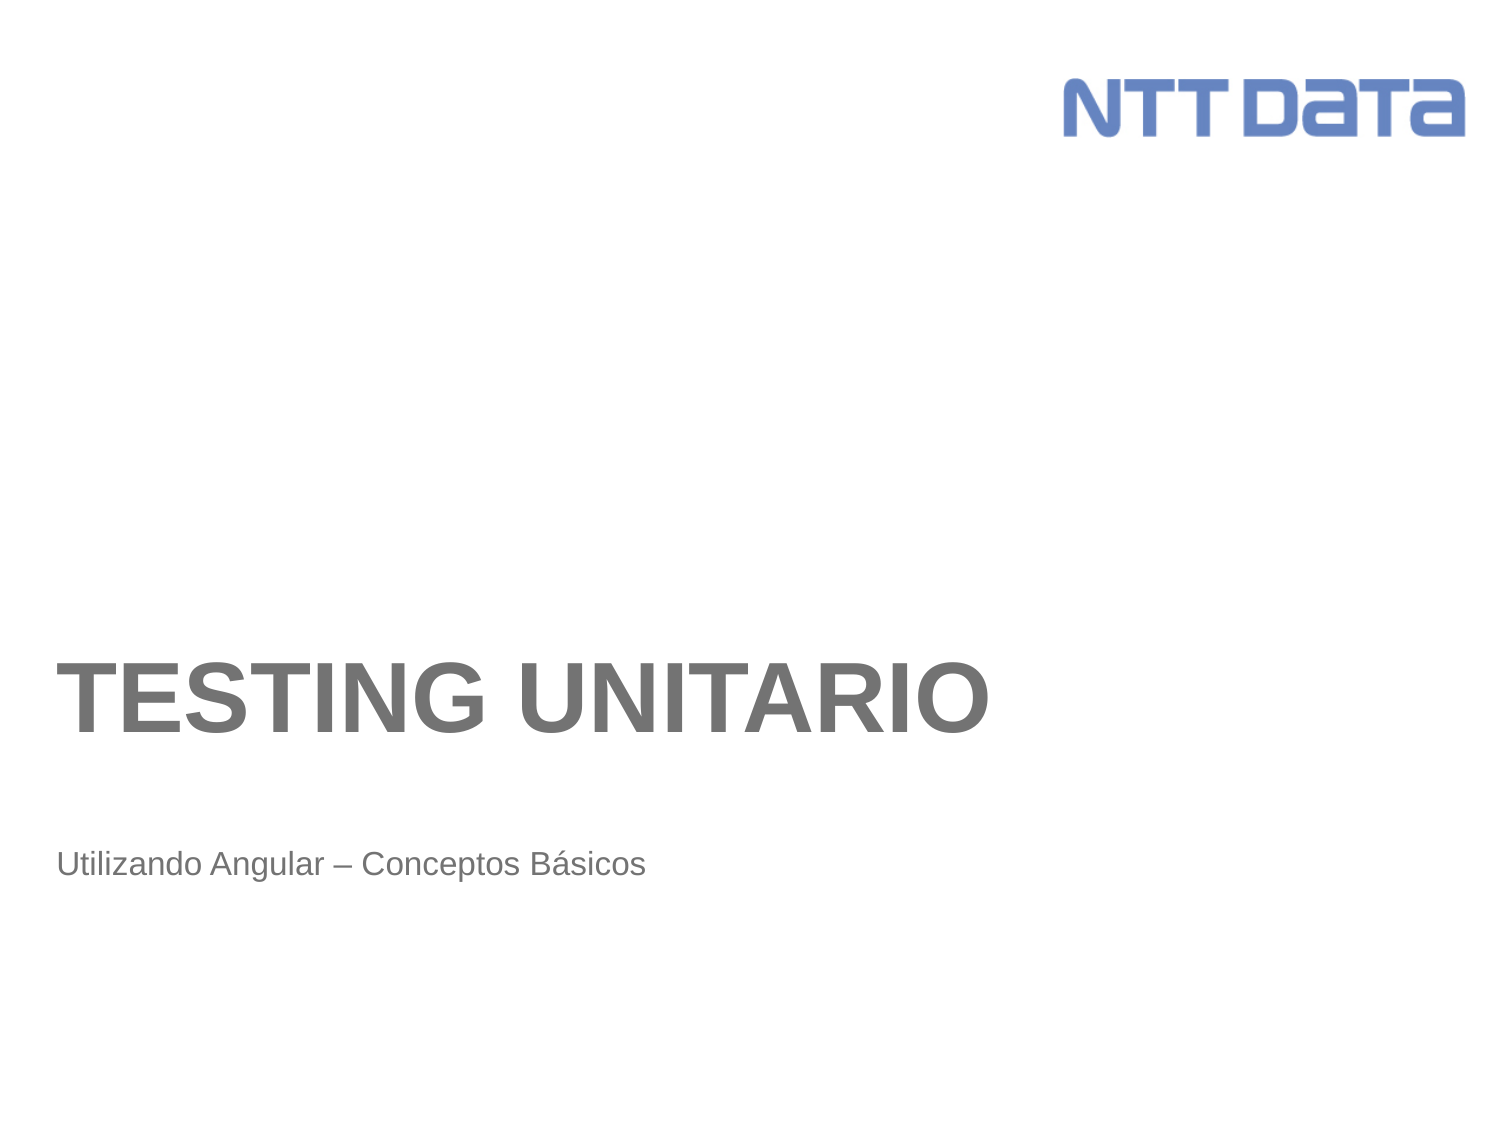

# TESTING UNITARIO
Utilizando Angular – Conceptos Básicos